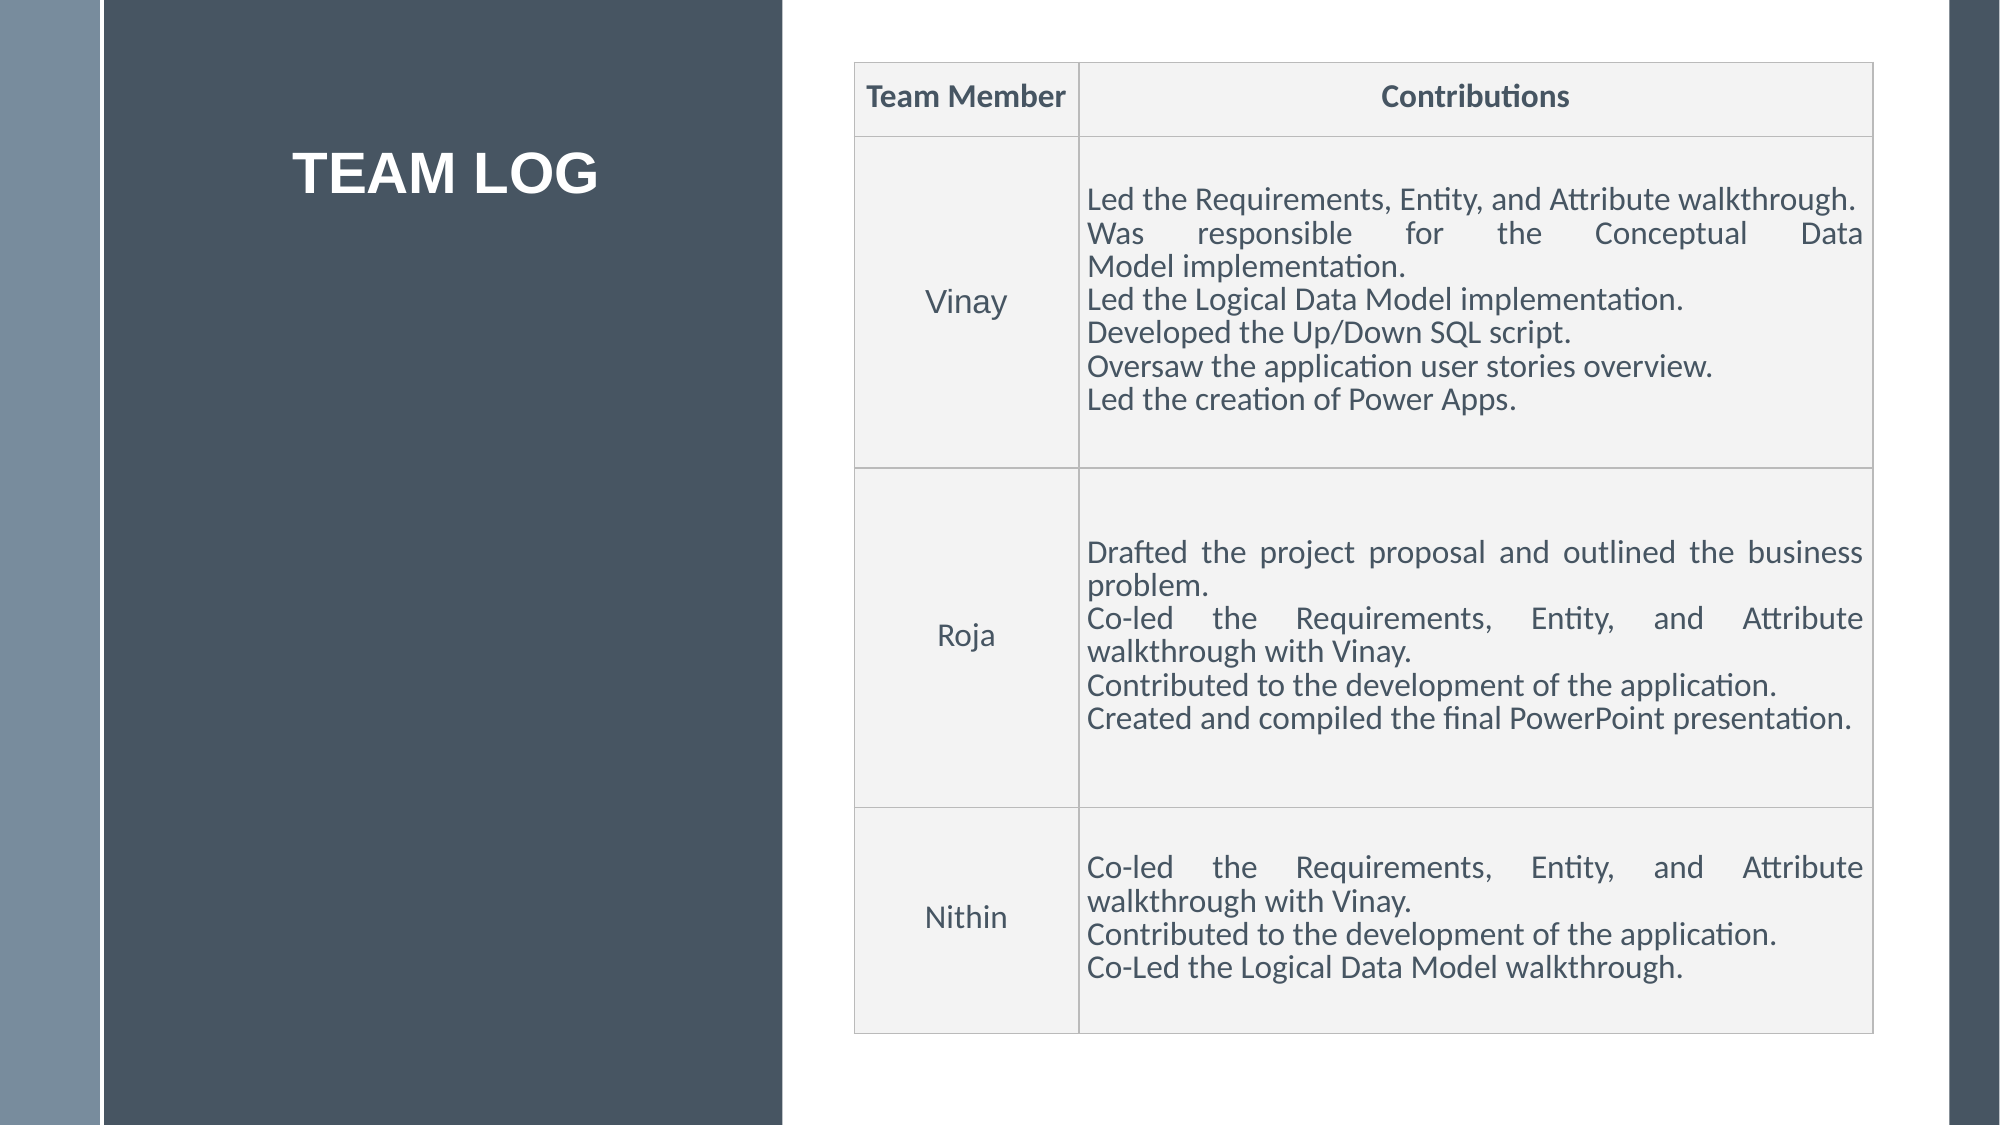

# team log
| Team Member | Contributions |
| --- | --- |
| Vinay | Led the Requirements, Entity, and Attribute walkthrough. Was responsible for the Conceptual Data Model implementation. Led the Logical Data Model implementation. Developed the Up/Down SQL script. Oversaw the application user stories overview. Led the creation of Power Apps. |
| Roja | Drafted the project proposal and outlined the business problem. Co-led the Requirements, Entity, and Attribute walkthrough with Vinay. Contributed to the development of the application. Created and compiled the final PowerPoint presentation. |
| Nithin | Co-led the Requirements, Entity, and Attribute walkthrough with Vinay. Contributed to the development of the application. Co-Led the Logical Data Model walkthrough. |